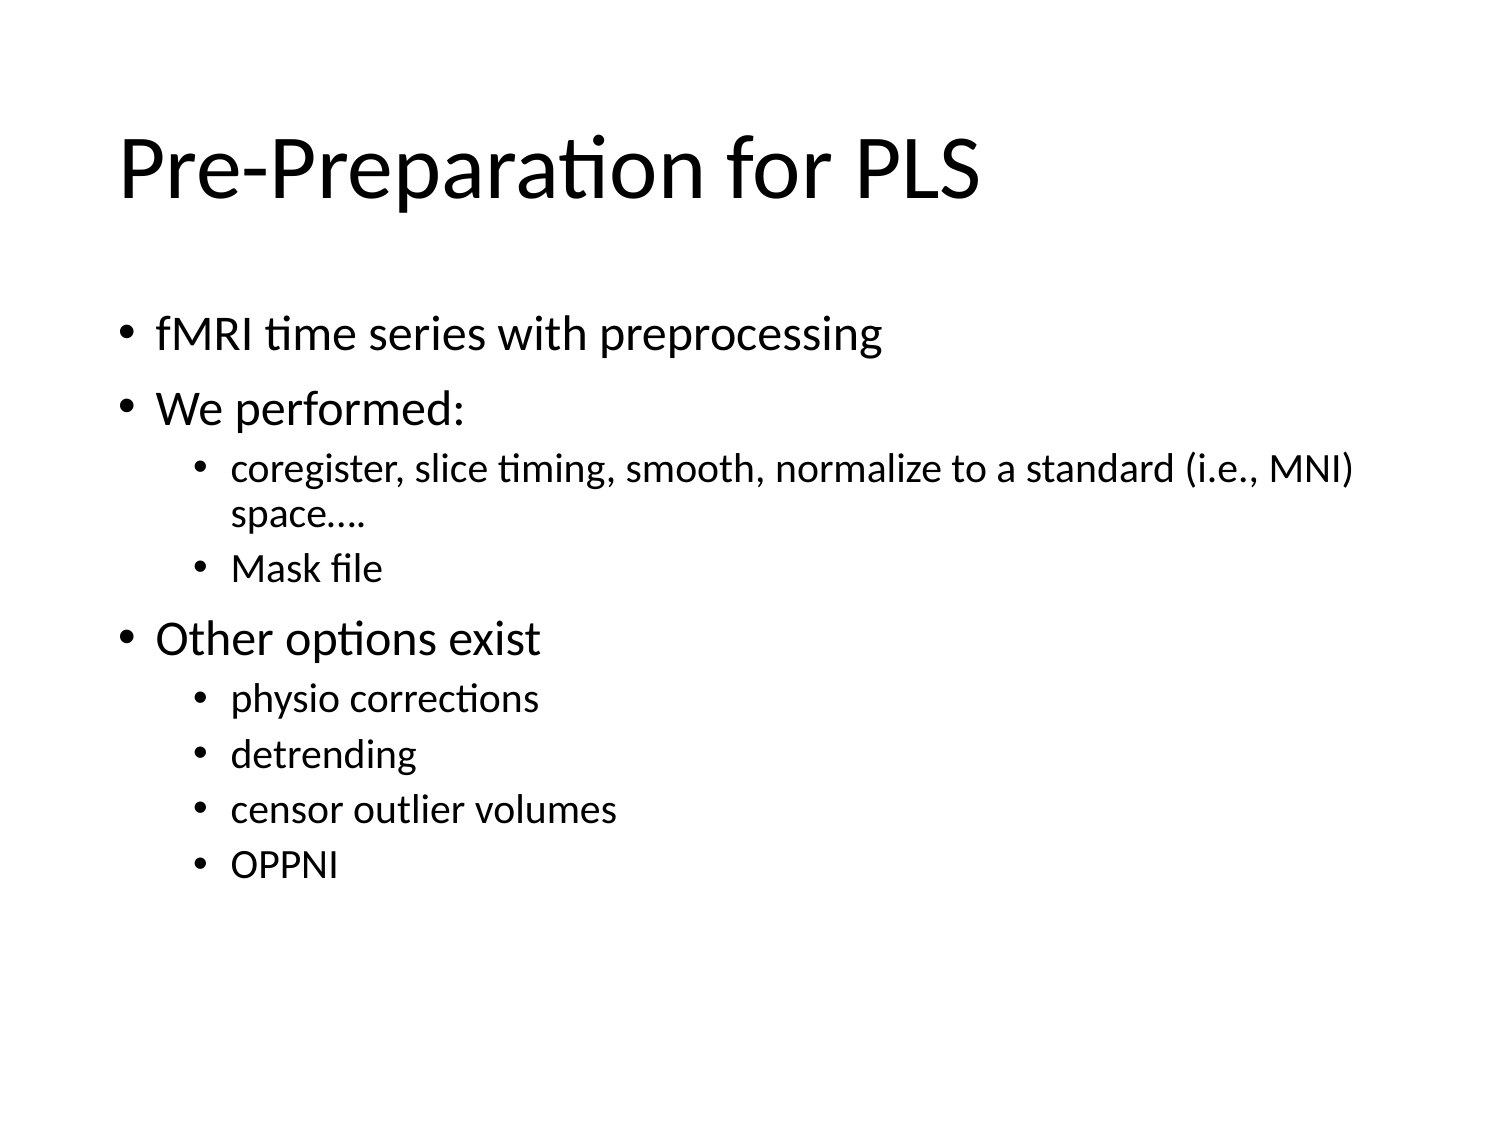

# Pre-Preparation for PLS
fMRI time series with preprocessing
We performed:
coregister, slice timing, smooth, normalize to a standard (i.e., MNI) space….
Mask file
Other options exist
physio corrections
detrending
censor outlier volumes
OPPNI